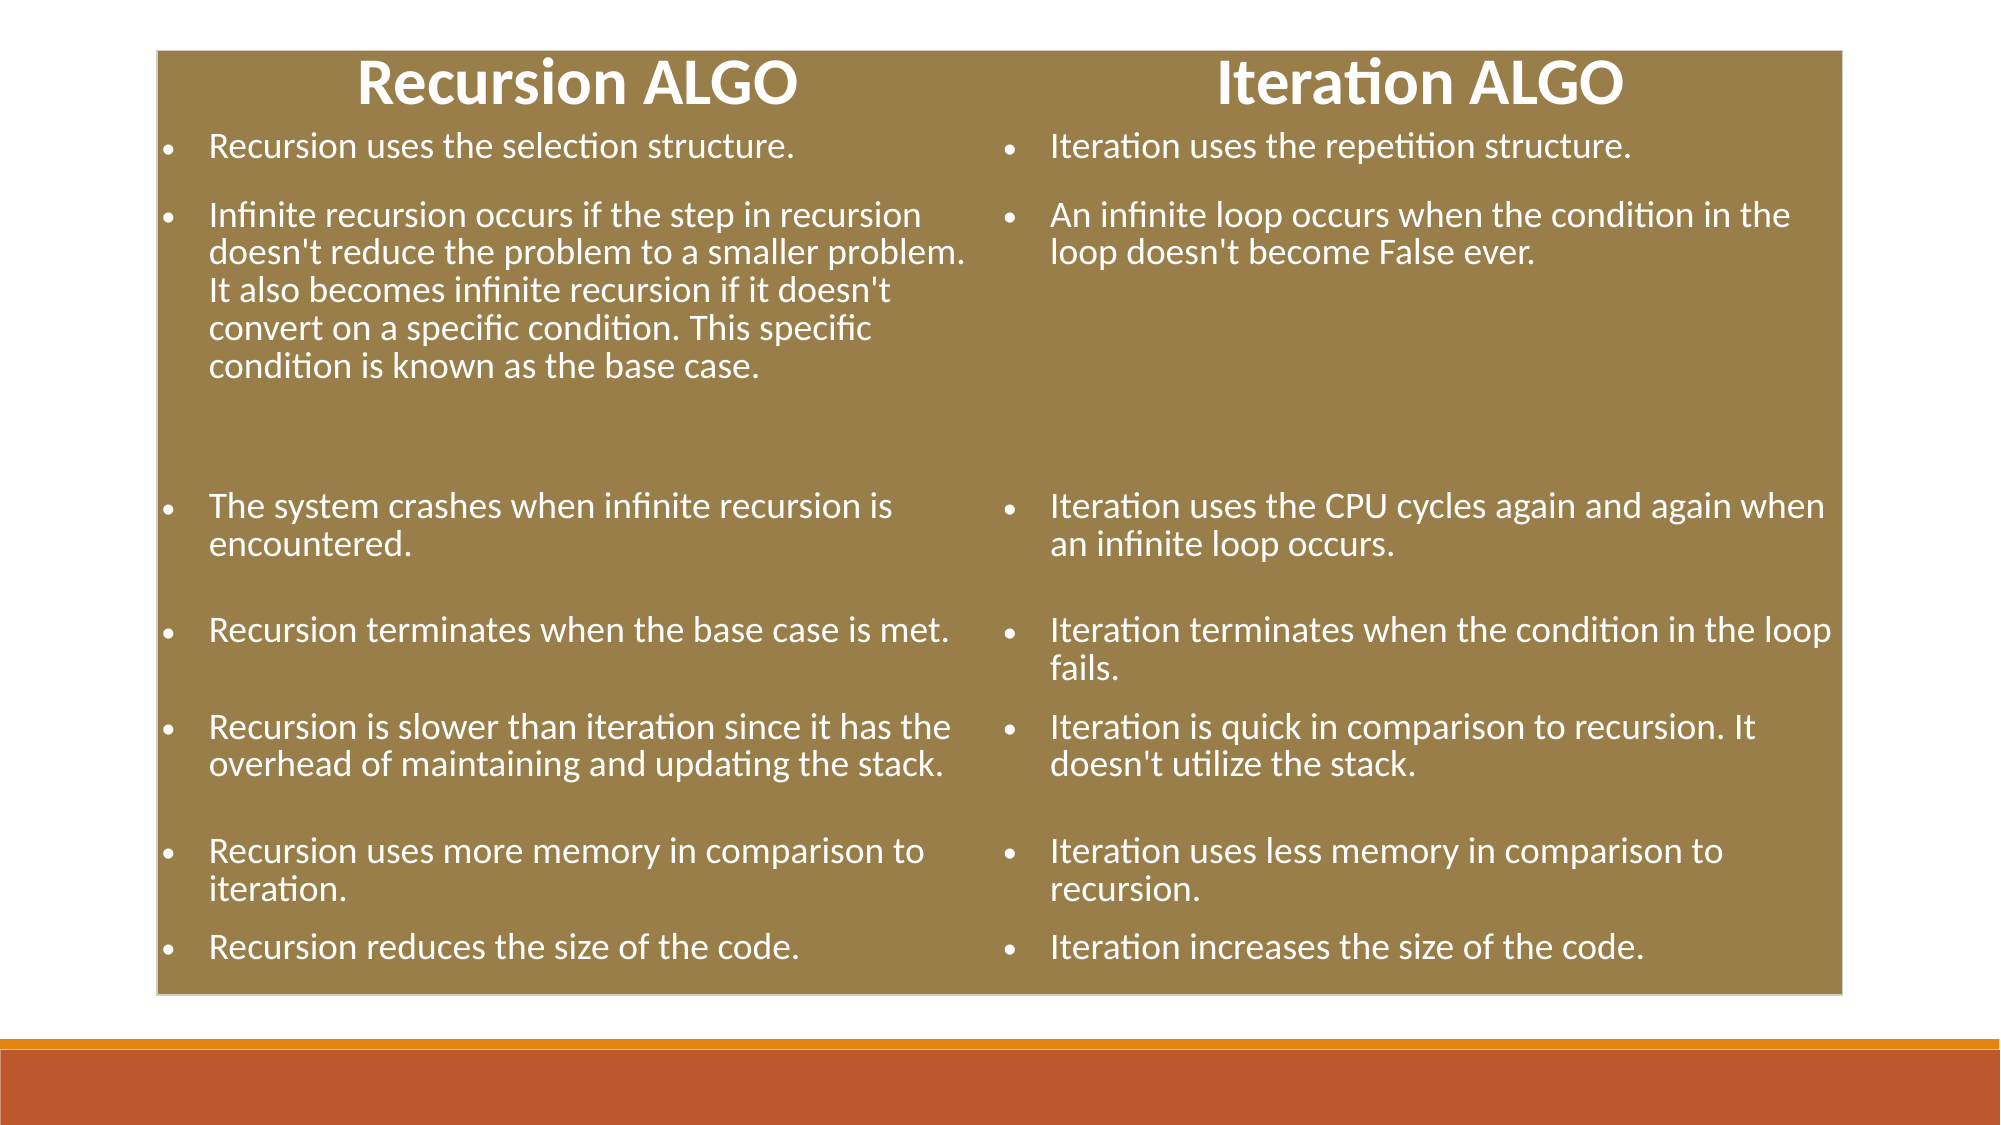

| Recursion ALGO | Iteration ALGO |
| --- | --- |
| Recursion uses the selection structure. | Iteration uses the repetition structure. |
| Infinite recursion occurs if the step in recursion doesn't reduce the problem to a smaller problem. It also becomes infinite recursion if it doesn't convert on a specific condition. This specific condition is known as the base case. | An infinite loop occurs when the condition in the loop doesn't become False ever. |
| The system crashes when infinite recursion is encountered. | Iteration uses the CPU cycles again and again when an infinite loop occurs. |
| Recursion terminates when the base case is met. | Iteration terminates when the condition in the loop fails. |
| Recursion is slower than iteration since it has the overhead of maintaining and updating the stack. | Iteration is quick in comparison to recursion. It doesn't utilize the stack. |
| Recursion uses more memory in comparison to iteration. | Iteration uses less memory in comparison to recursion. |
| Recursion reduces the size of the code. | Iteration increases the size of the code. |